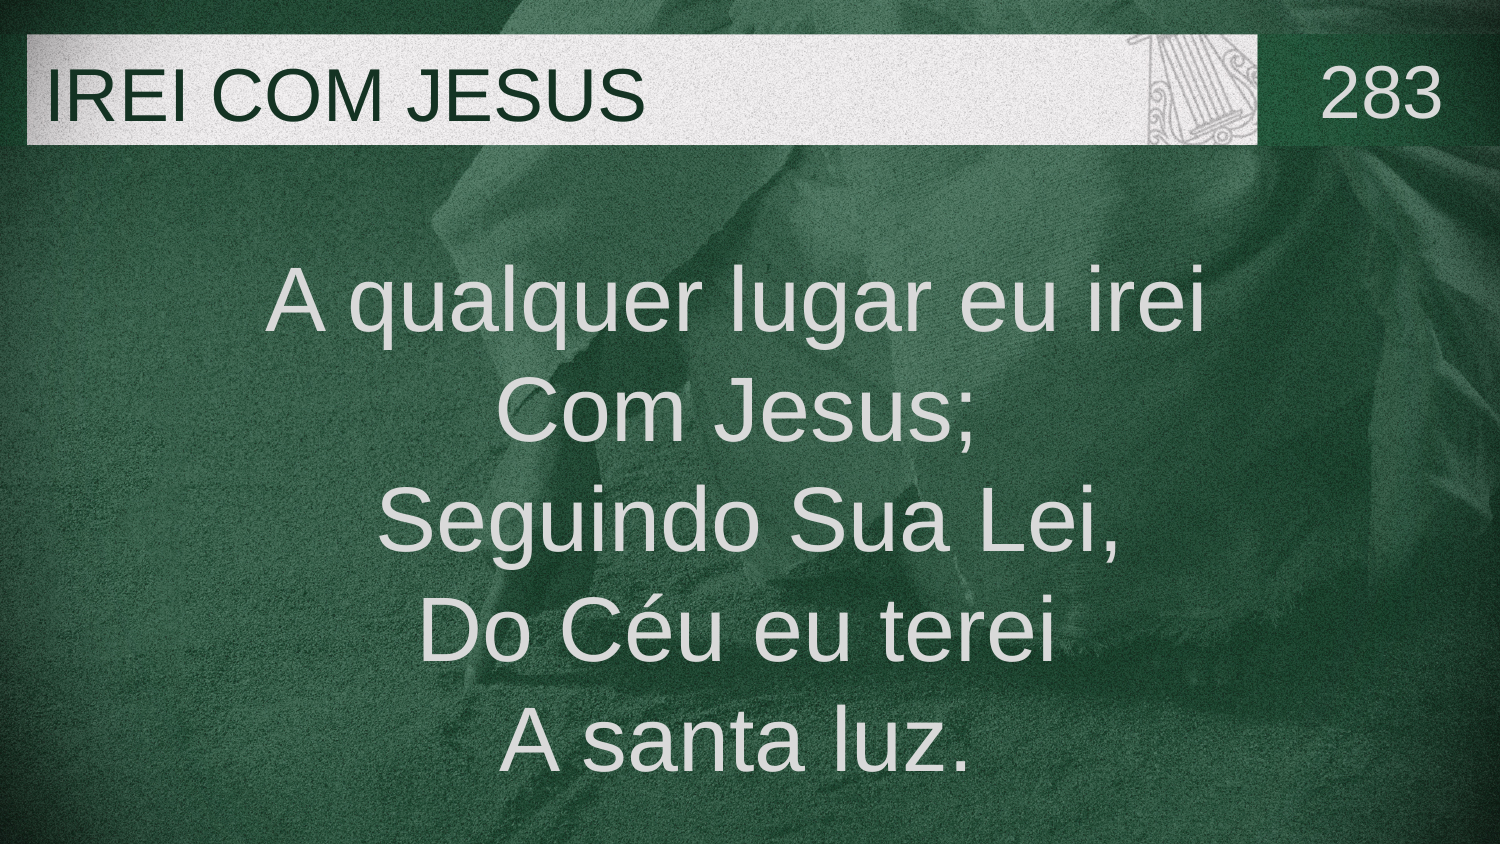

# IREI COM JESUS
283
A qualquer lugar eu irei
Com Jesus;
Seguindo Sua Lei,
Do Céu eu terei
A santa luz.